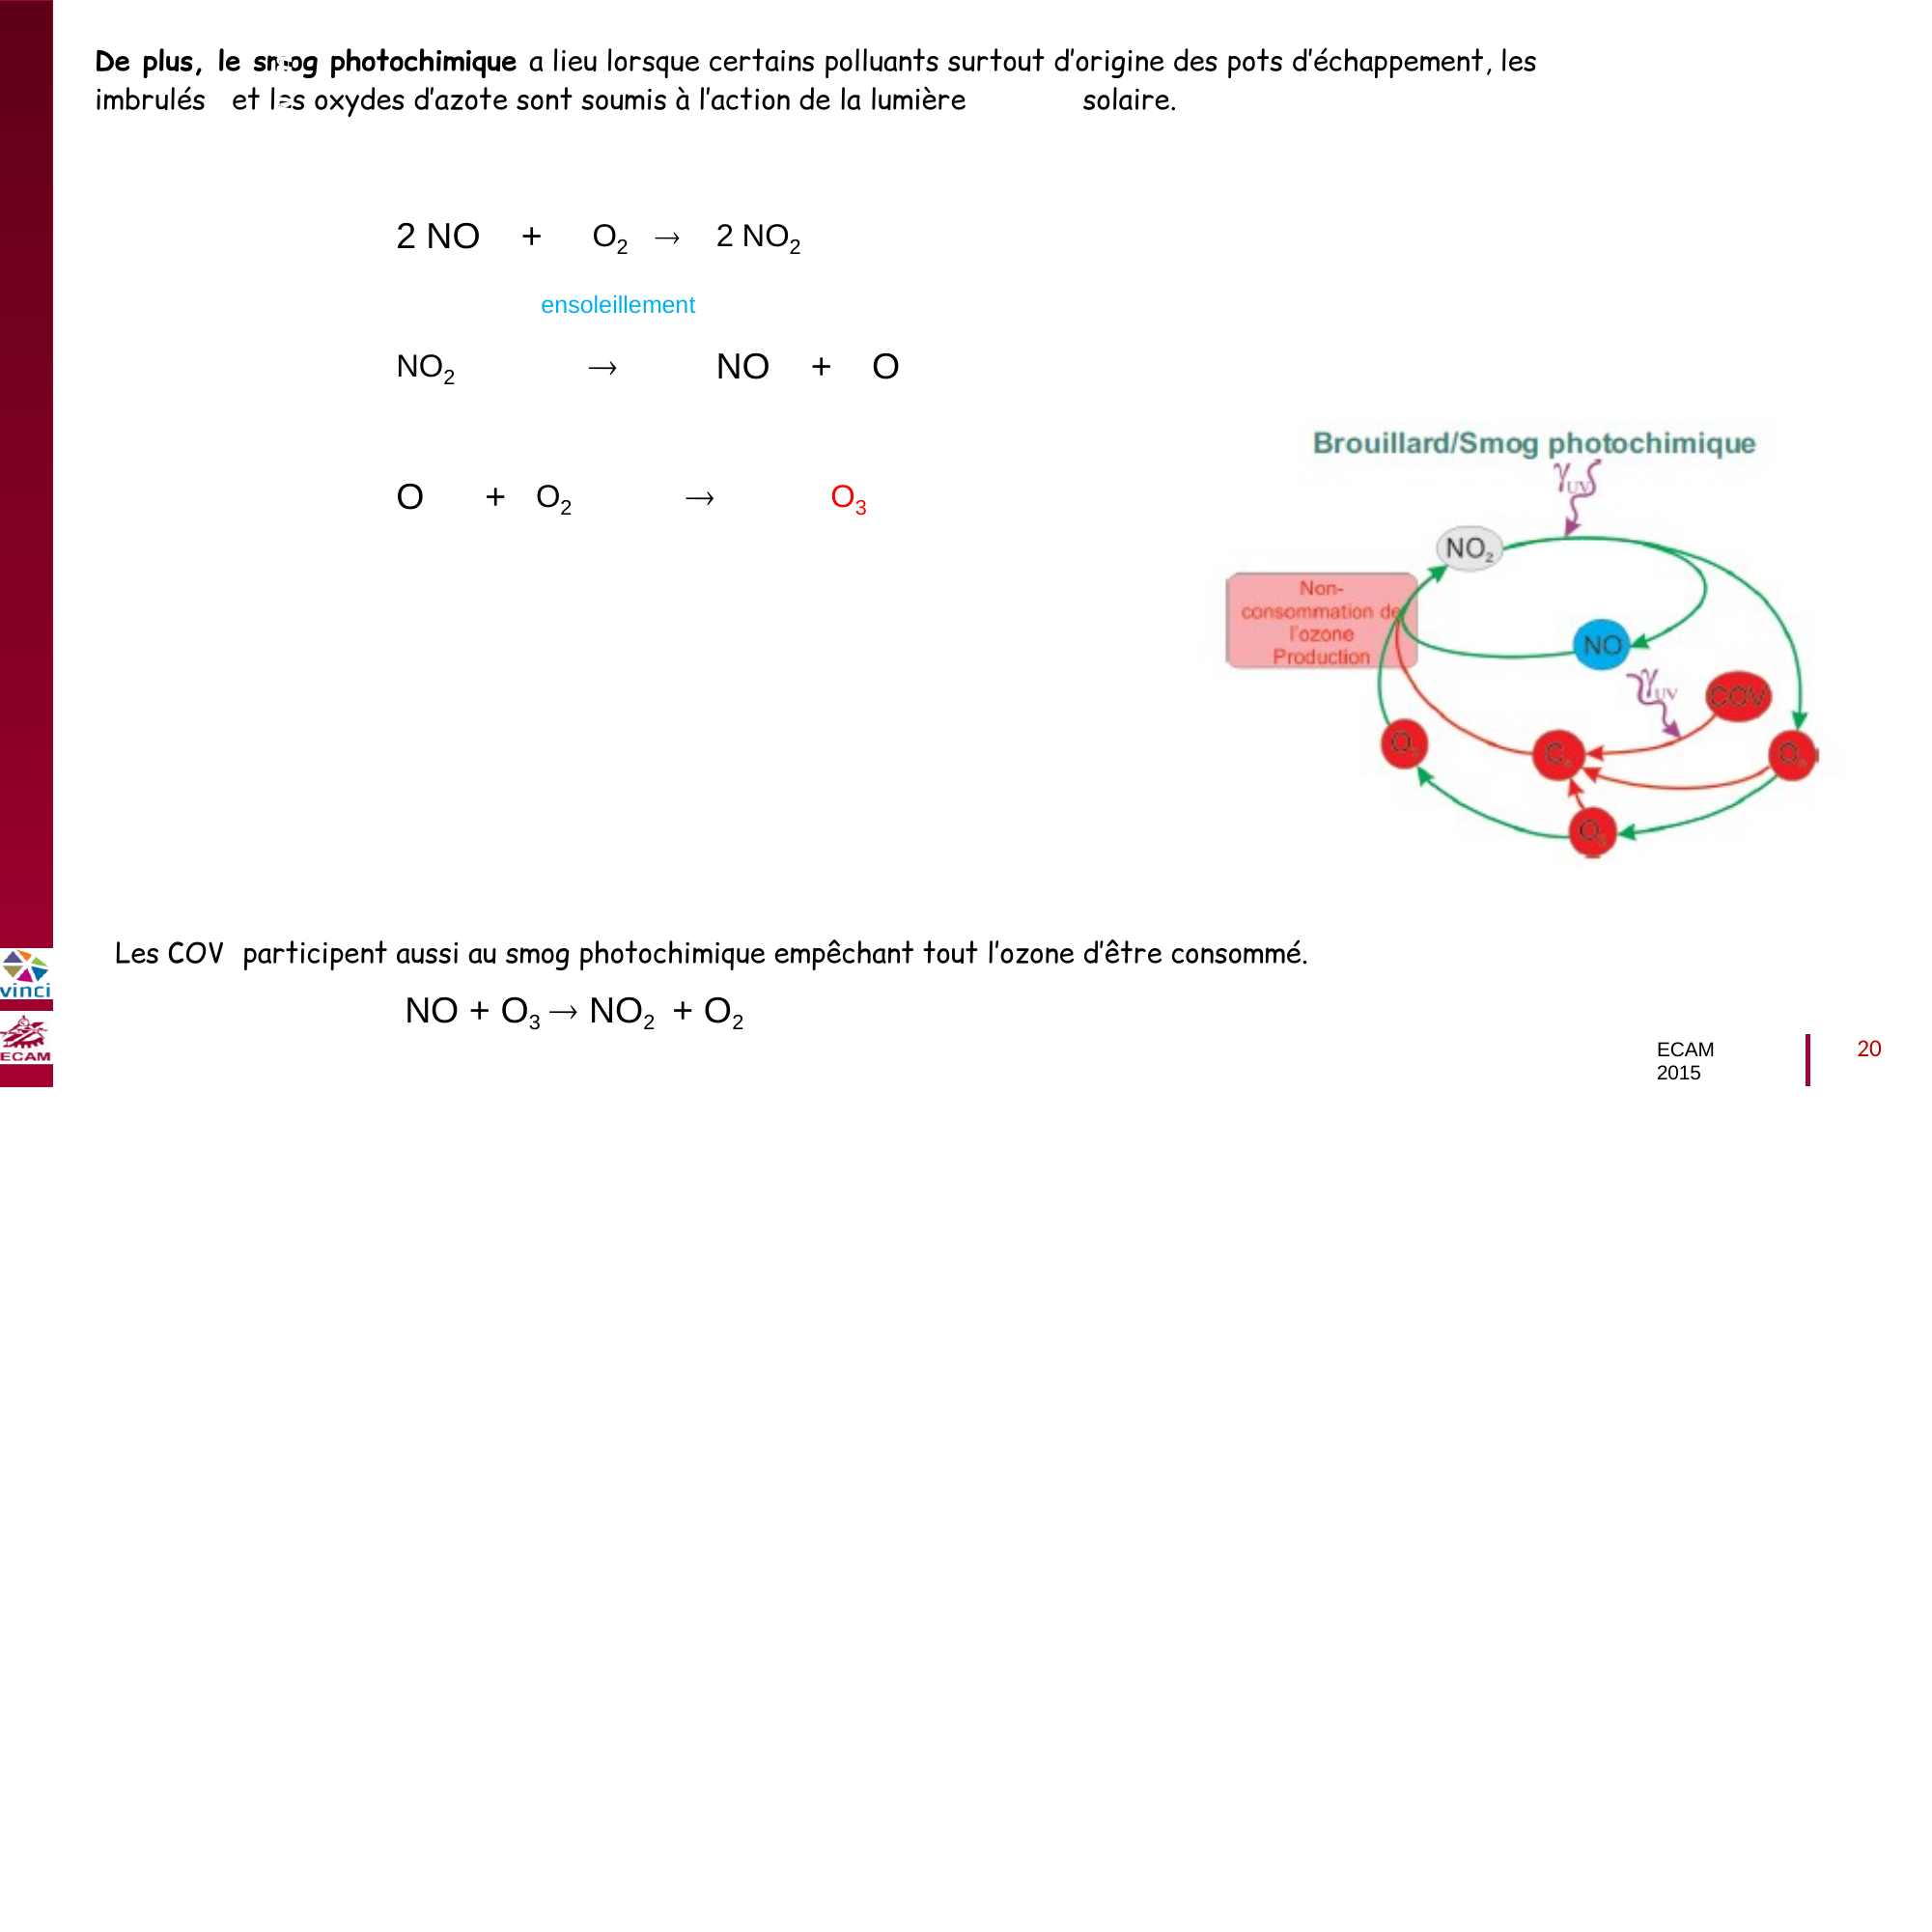

De plus, le smog photochimique a lieu lorsque certains polluants surtout d’origine des pots d’échappement, les
imbrulés
et les oxydes d’azote sont soumis à l’action de la lumière
solaire.
O2    →    2 NO2
2 NO
+
B2040-Chimie du vivant et environnement
ensoleillement
→
NO2
NO
+
O

→
O
+
O2
O3
Les COV participent aussi au smog photochimique empêchant tout l’ozone d’être consommé.
NO + O3 → NO2   + O2

20
ECAM 2015